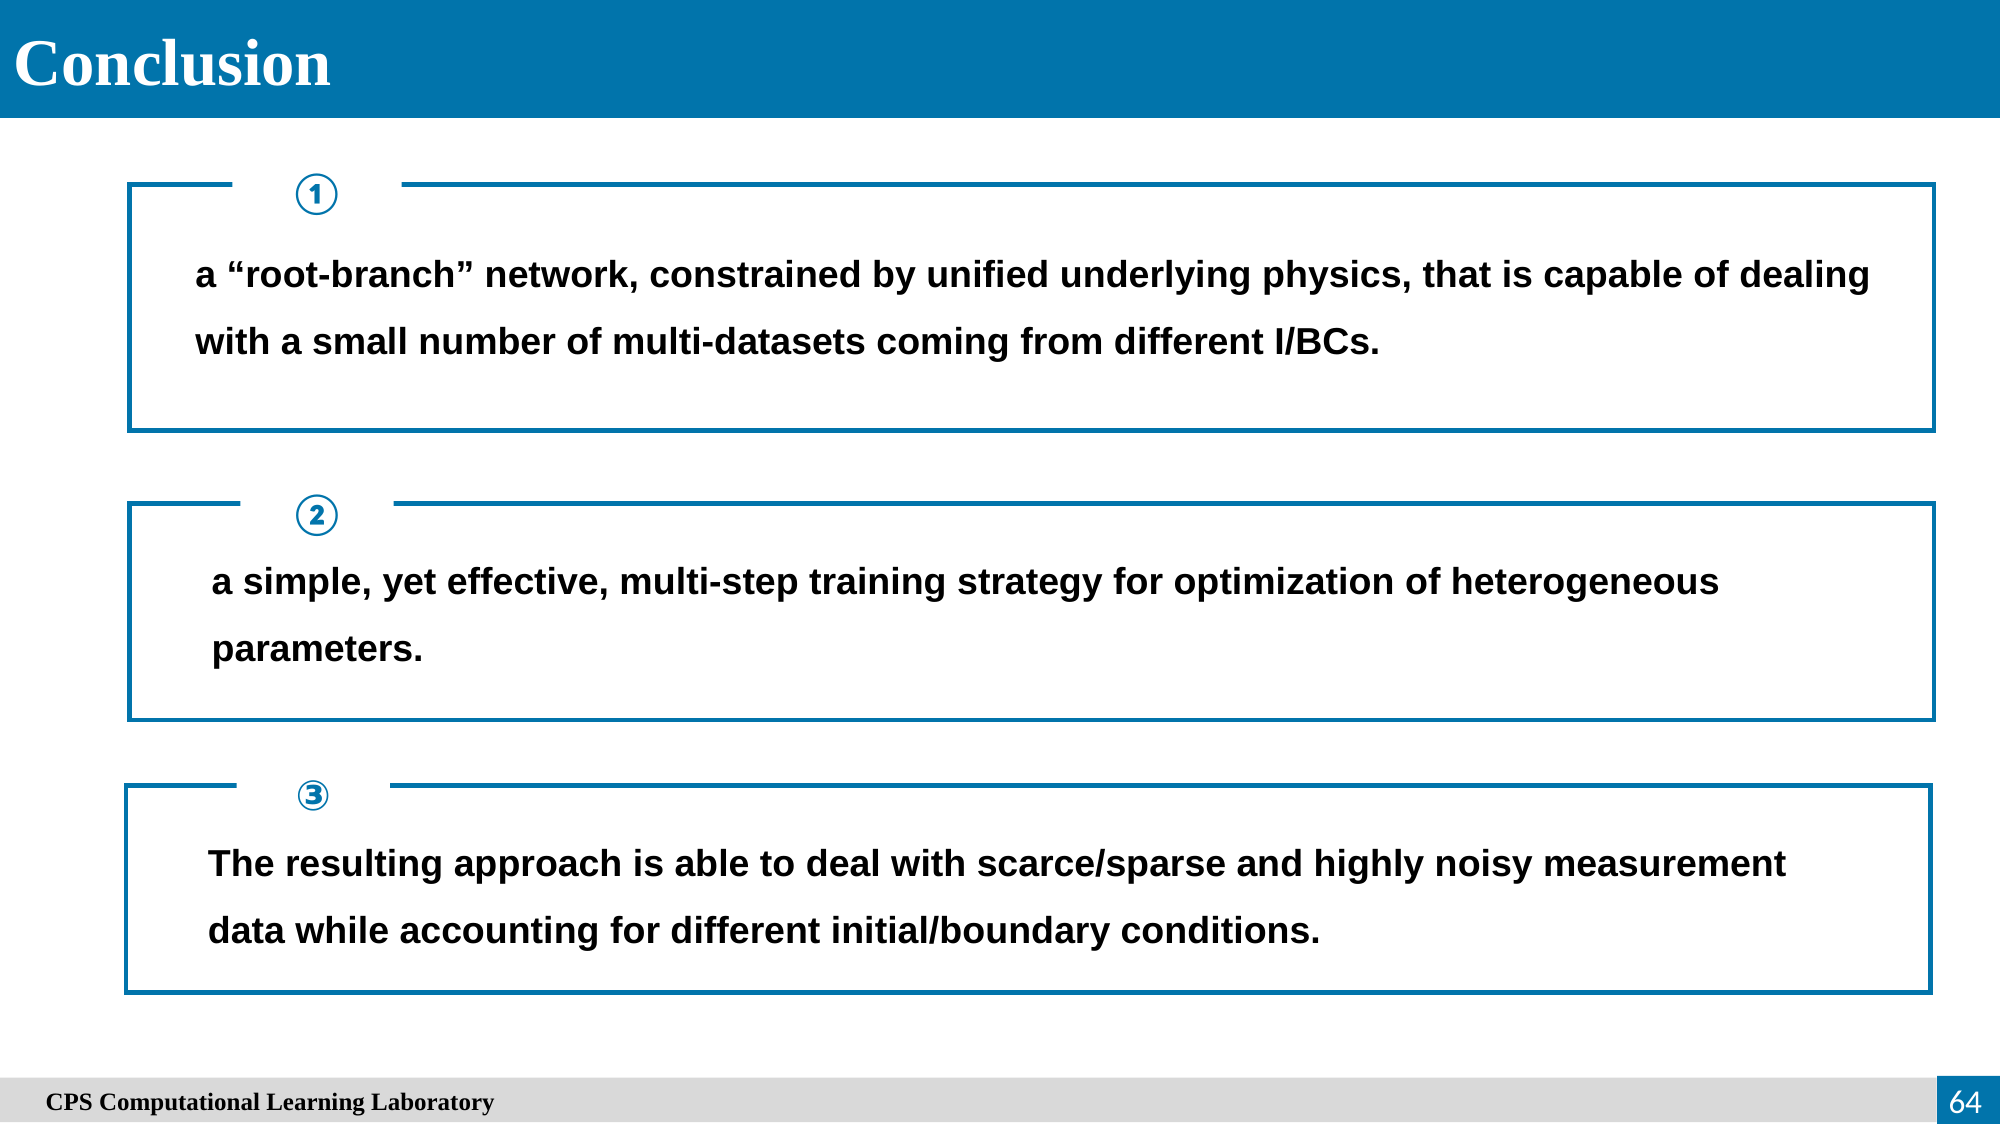

Conclusion
①

a “root-branch” network, constrained by unified underlying physics, that is capable of dealing with a small number of multi-datasets coming from different I/BCs.
②

a simple, yet effective, multi-step training strategy for optimization of heterogeneous parameters.
③

The resulting approach is able to deal with scarce/sparse and highly noisy measurement data while accounting for different initial/boundary conditions.
64
　CPS Computational Learning Laboratory